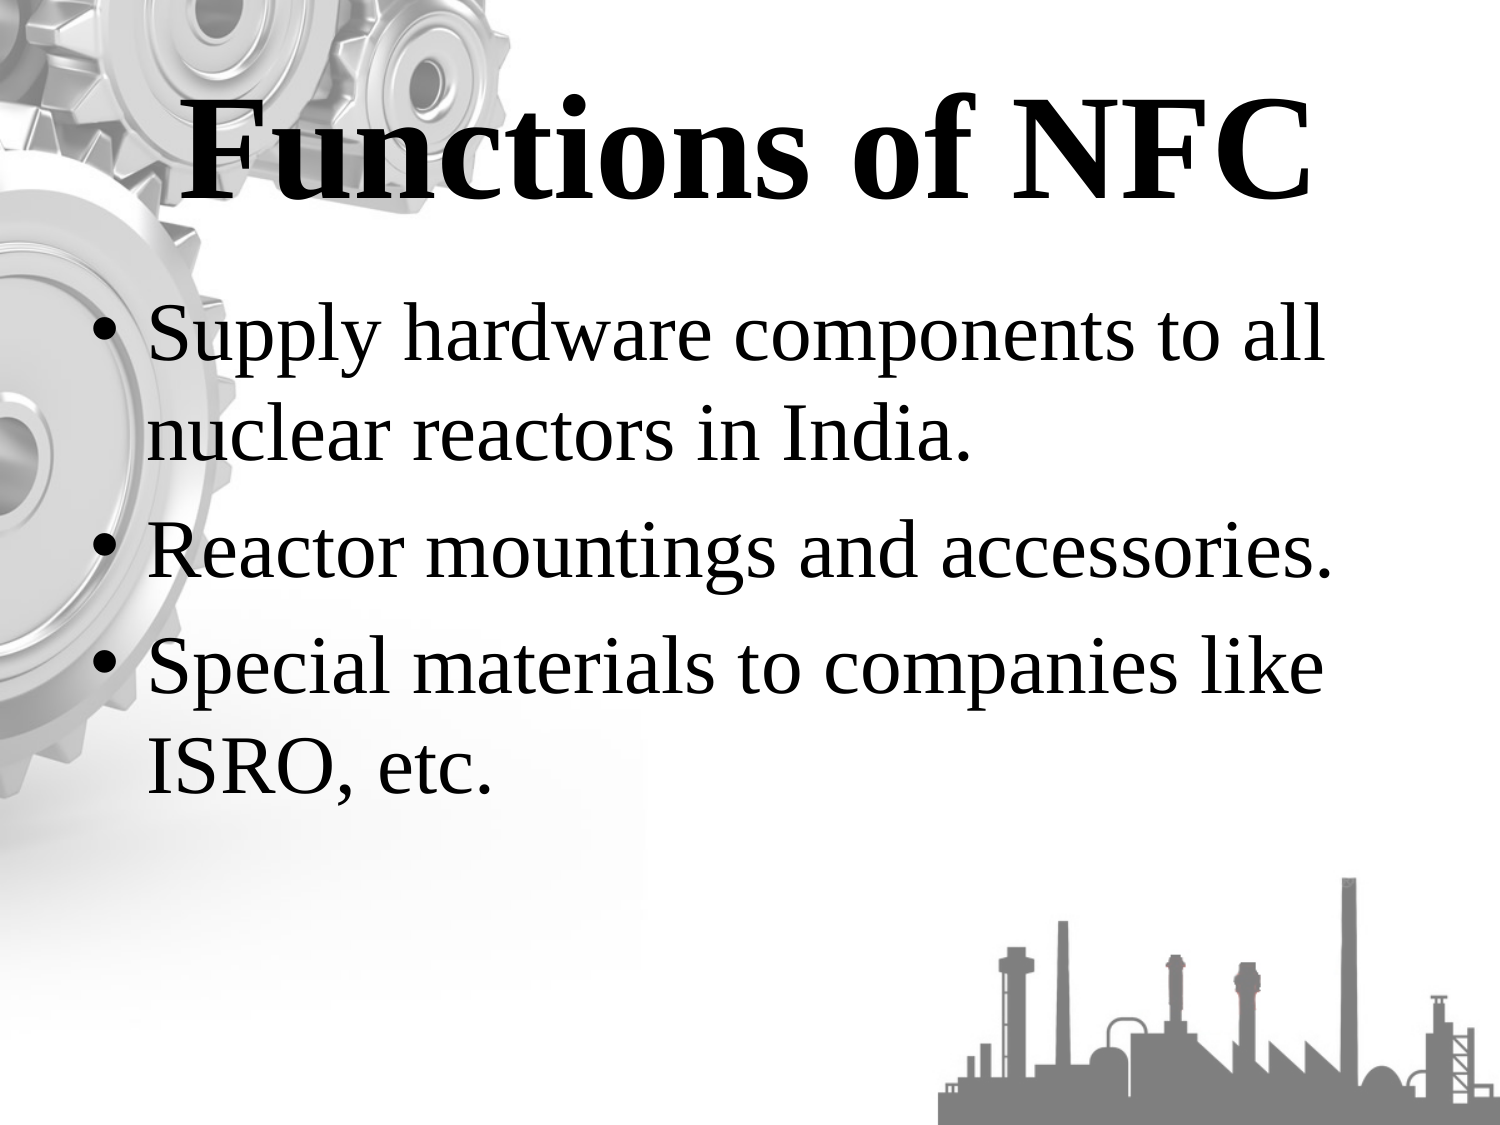

# Functions of NFC
Supply hardware components to all nuclear reactors in India.
Reactor mountings and accessories.
Special materials to companies like ISRO, etc.